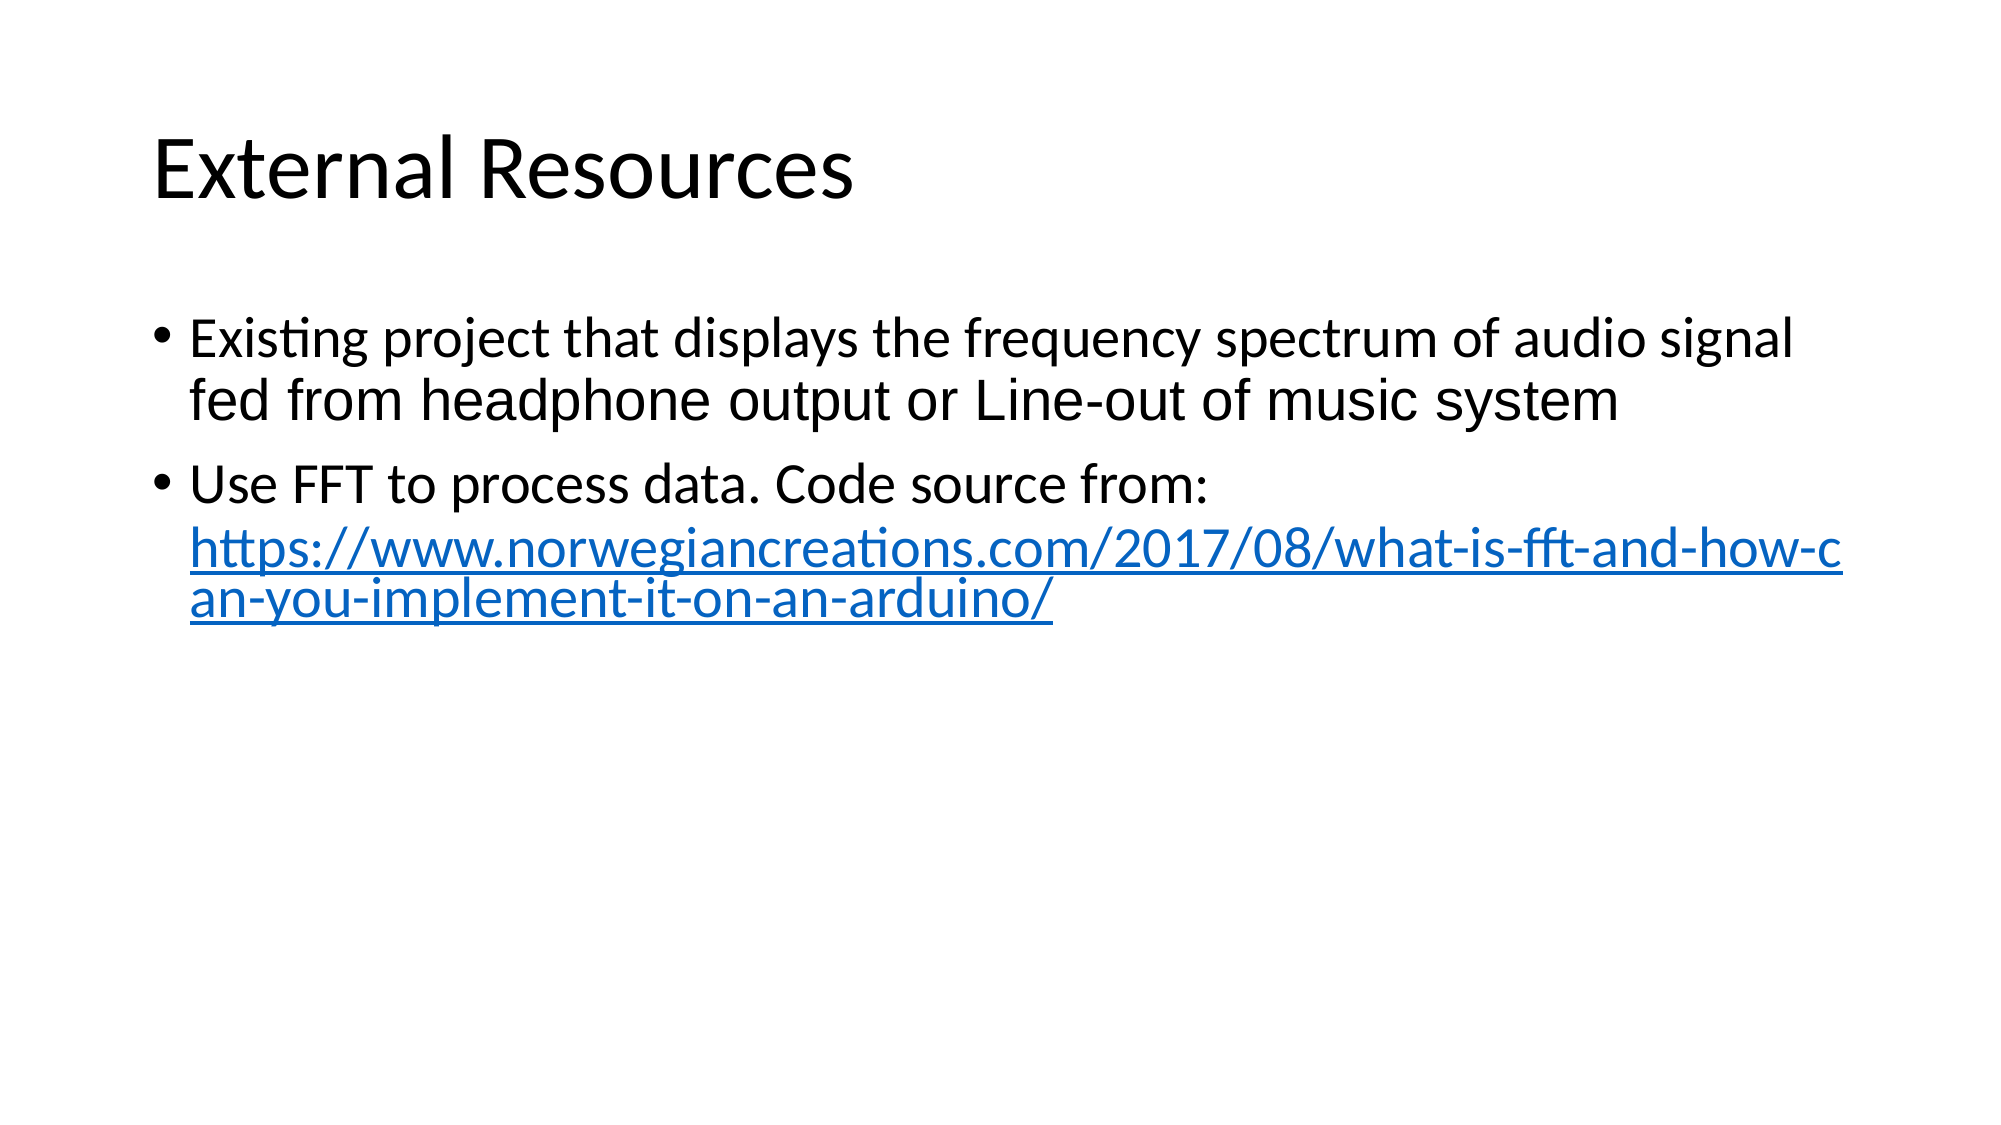

# External Resources
Existing project that displays the frequency spectrum of audio signal fed from headphone output or Line-out of music system
Use FFT to process data. Code source from: https://www.norwegiancreations.com/2017/08/what-is-fft-and-how-can-you-implement-it-on-an-arduino/